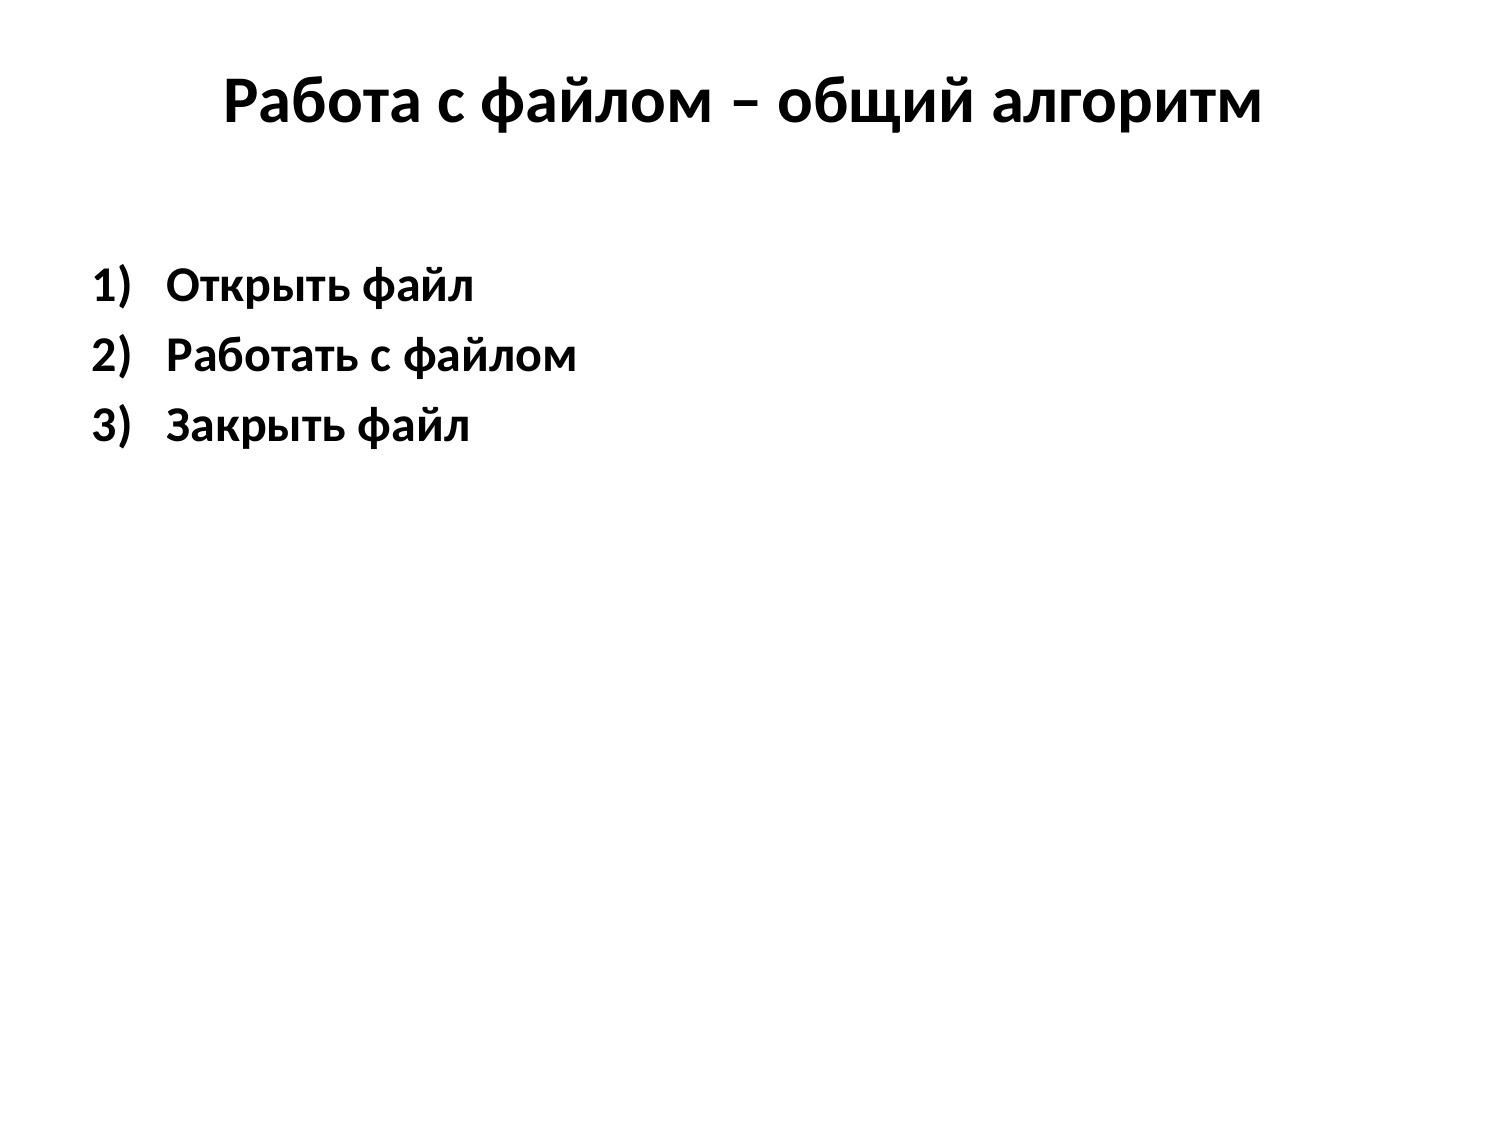

# Работа с файлом – общий алгоритм
Открыть файл
Работать с файлом
Закрыть файл